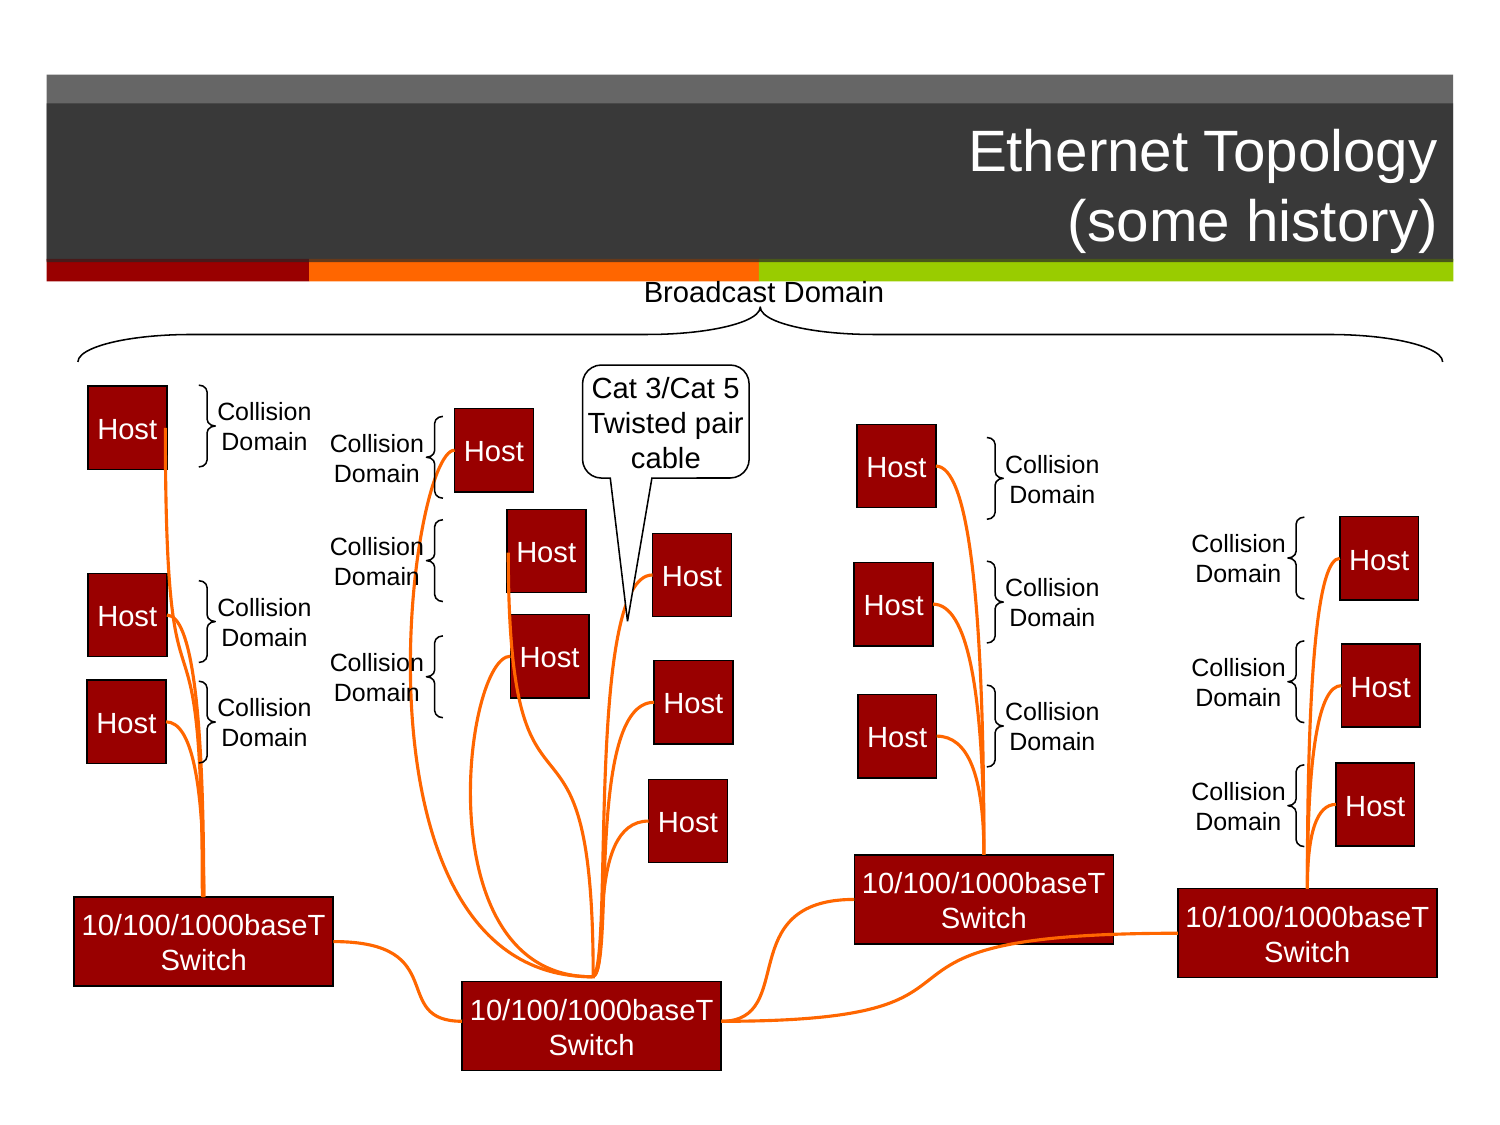

# Ethernet Topology (some history)
Broadcast Domain
Cat 3/Cat 5
Twisted pair
cable

Collision
Domain
Host
Host

Collision
Domain
Host

Collision
Domain
Host
Host

Collision
Domain

Collision
Domain
Host

Collision
Domain
Host
Host

Collision
Domain
Host

Collision
Domain

Collision
Domain
Host
Host
Host

Collision
Domain

Collision
Domain
Host
Host

Collision
Domain
Host
10/100/1000baseT
Switch
10/100/1000baseT
Switch
10/100/1000baseT
Switch
10/100/1000baseT
Switch